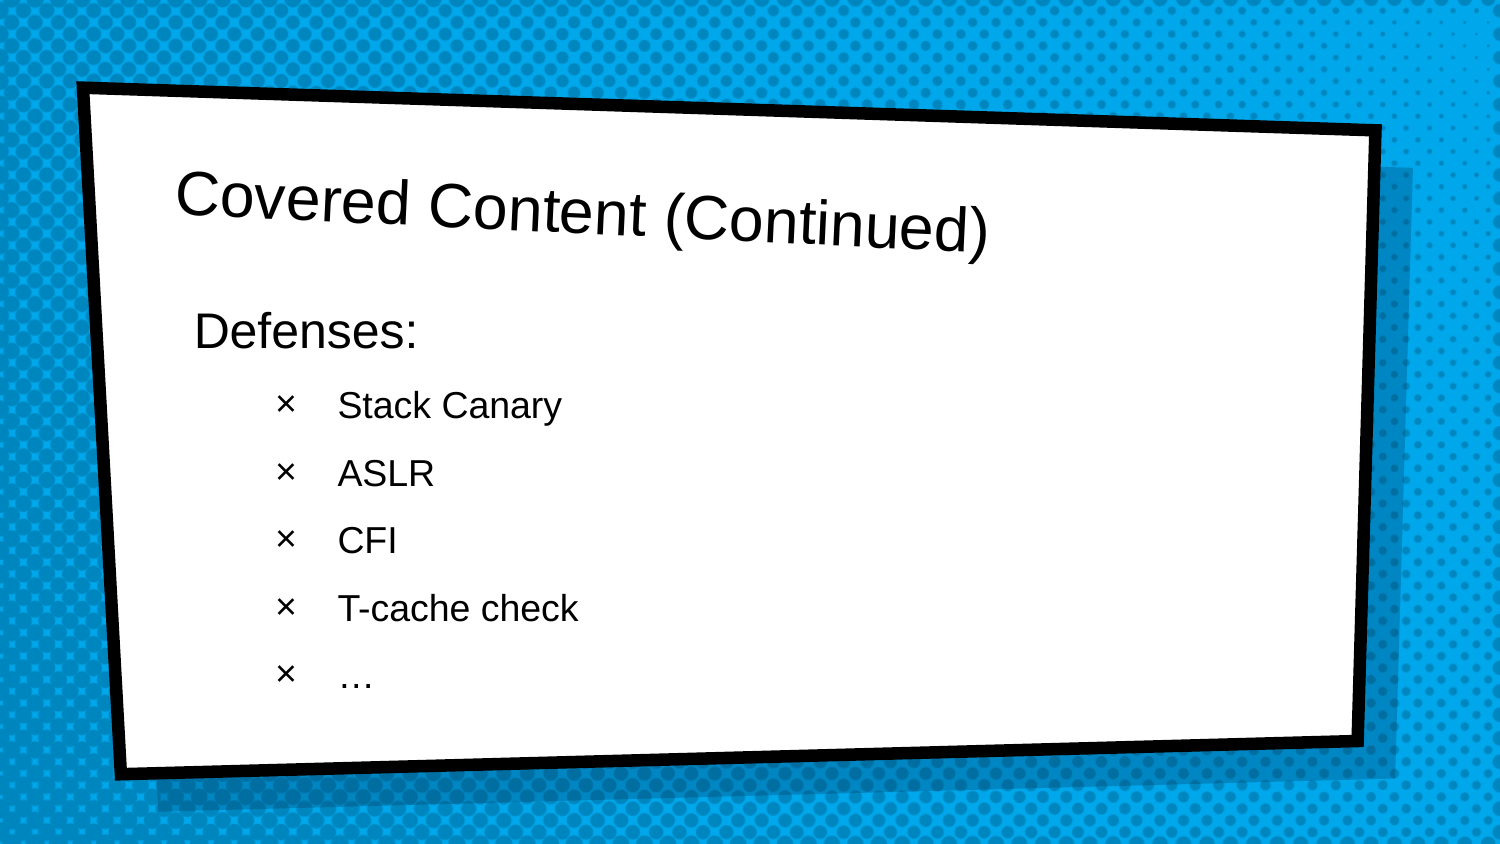

# Covered Content (Continued)
Defenses:
Stack Canary
ASLR
CFI
T-cache check
…